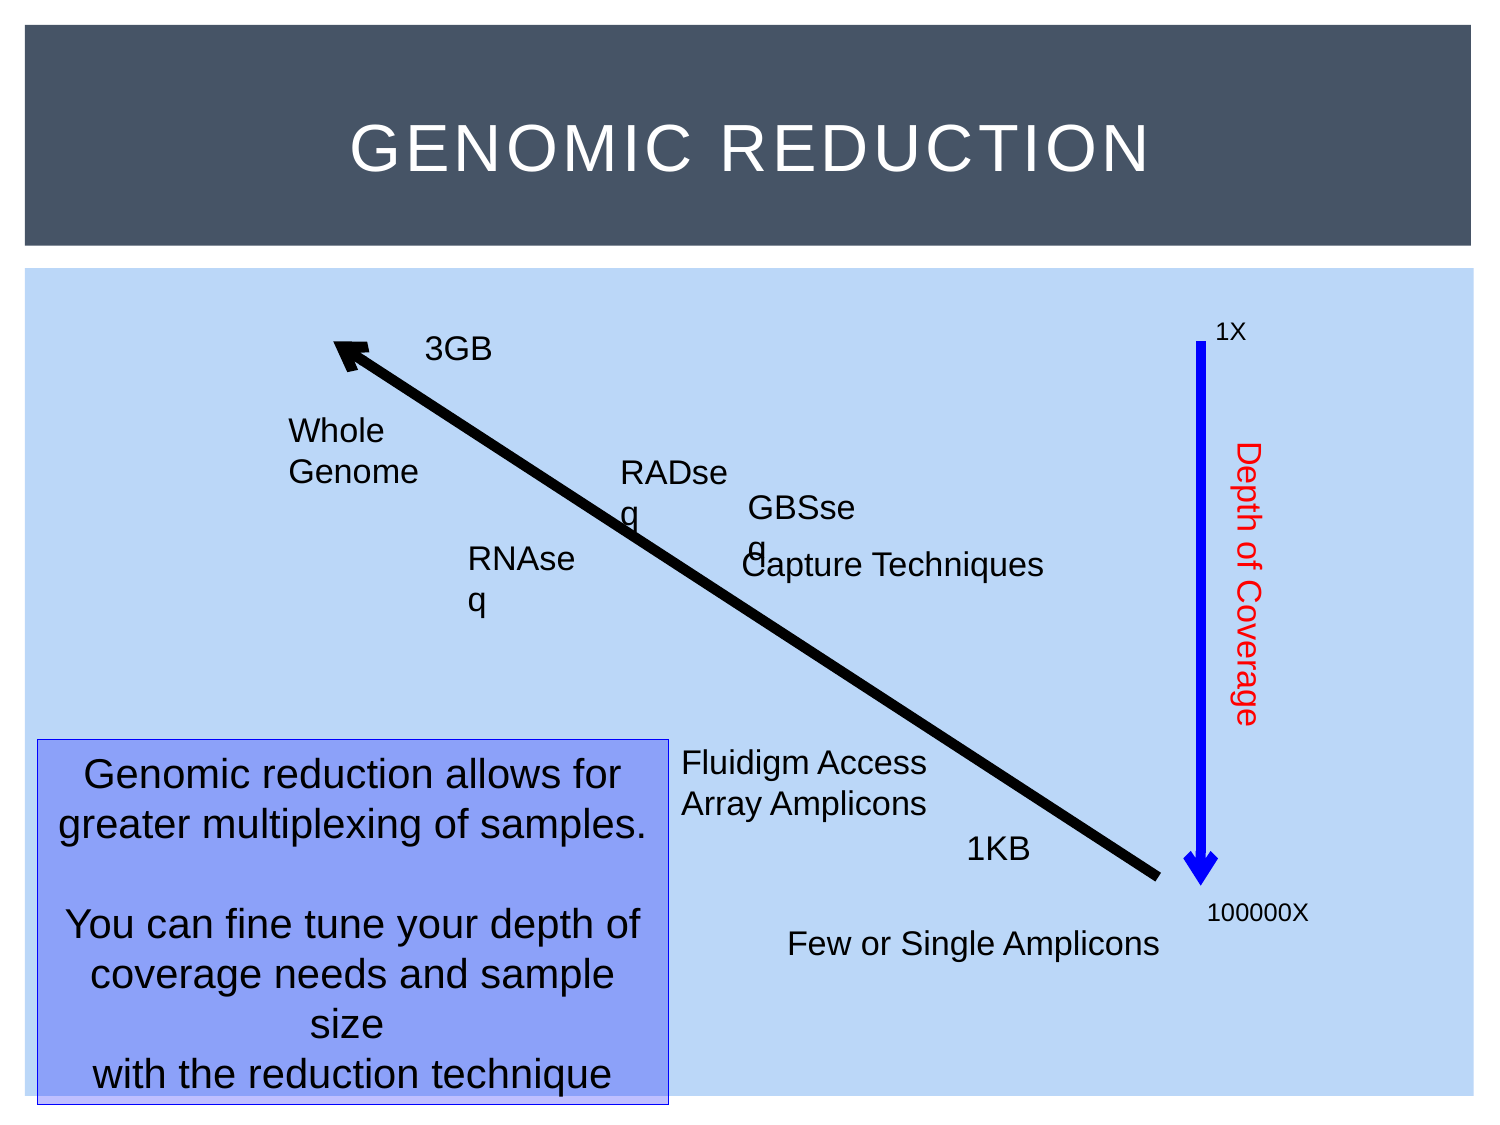

# Genomic Reduction
1X
3GB
Whole Genome
RADseq
GBSseq
RNAseq
Capture Techniques
Depth of Coverage
Fluidigm Access Array Amplicons
Genomic reduction allows for greater multiplexing of samples.

You can fine tune your depth of coverage needs and sample size
with the reduction technique
1KB
100000X
Few or Single Amplicons